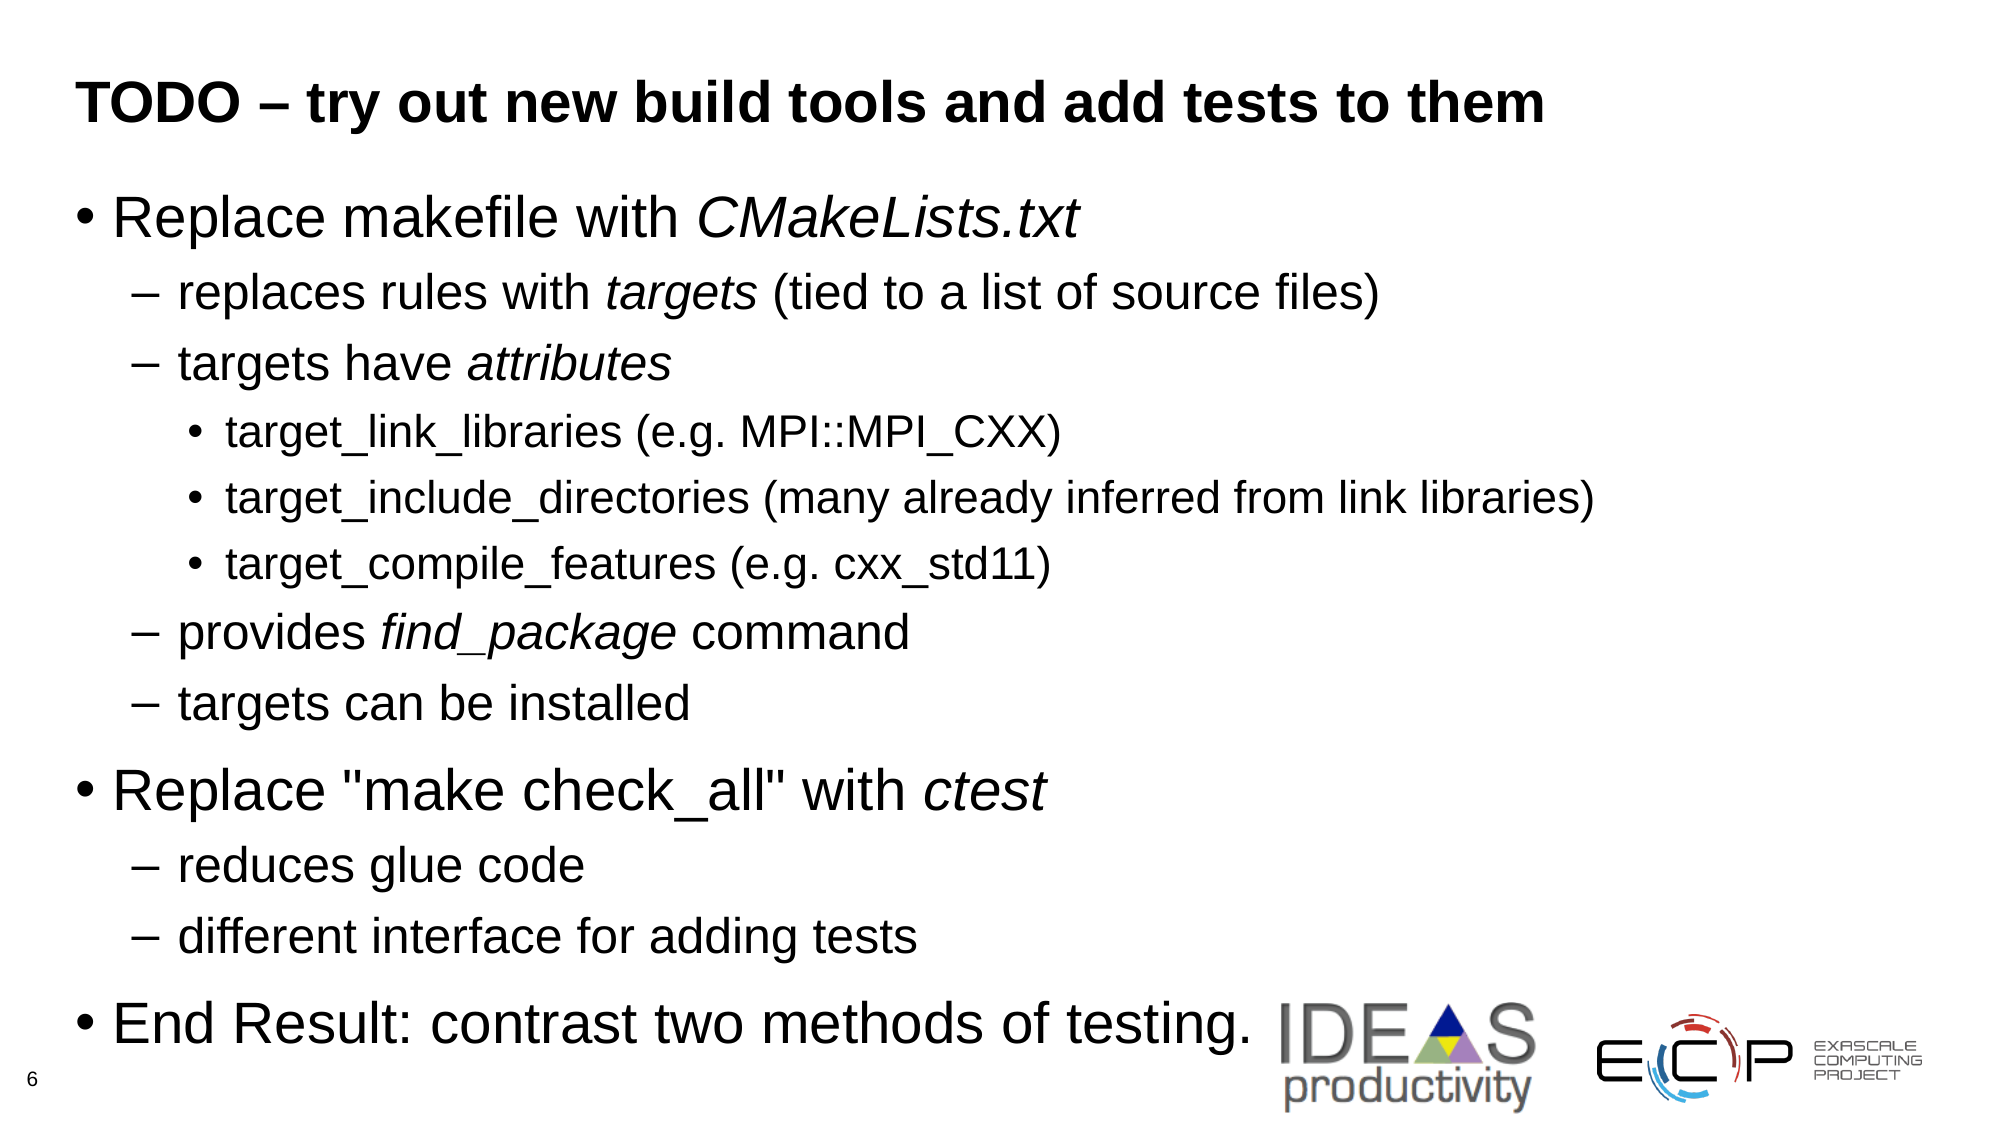

# TODO – try out new build tools and add tests to them
Replace makefile with CMakeLists.txt
replaces rules with targets (tied to a list of source files)
targets have attributes
target_link_libraries (e.g. MPI::MPI_CXX)
target_include_directories (many already inferred from link libraries)
target_compile_features (e.g. cxx_std11)
provides find_package command
targets can be installed
Replace "make check_all" with ctest
reduces glue code
different interface for adding tests
End Result: contrast two methods of testing.